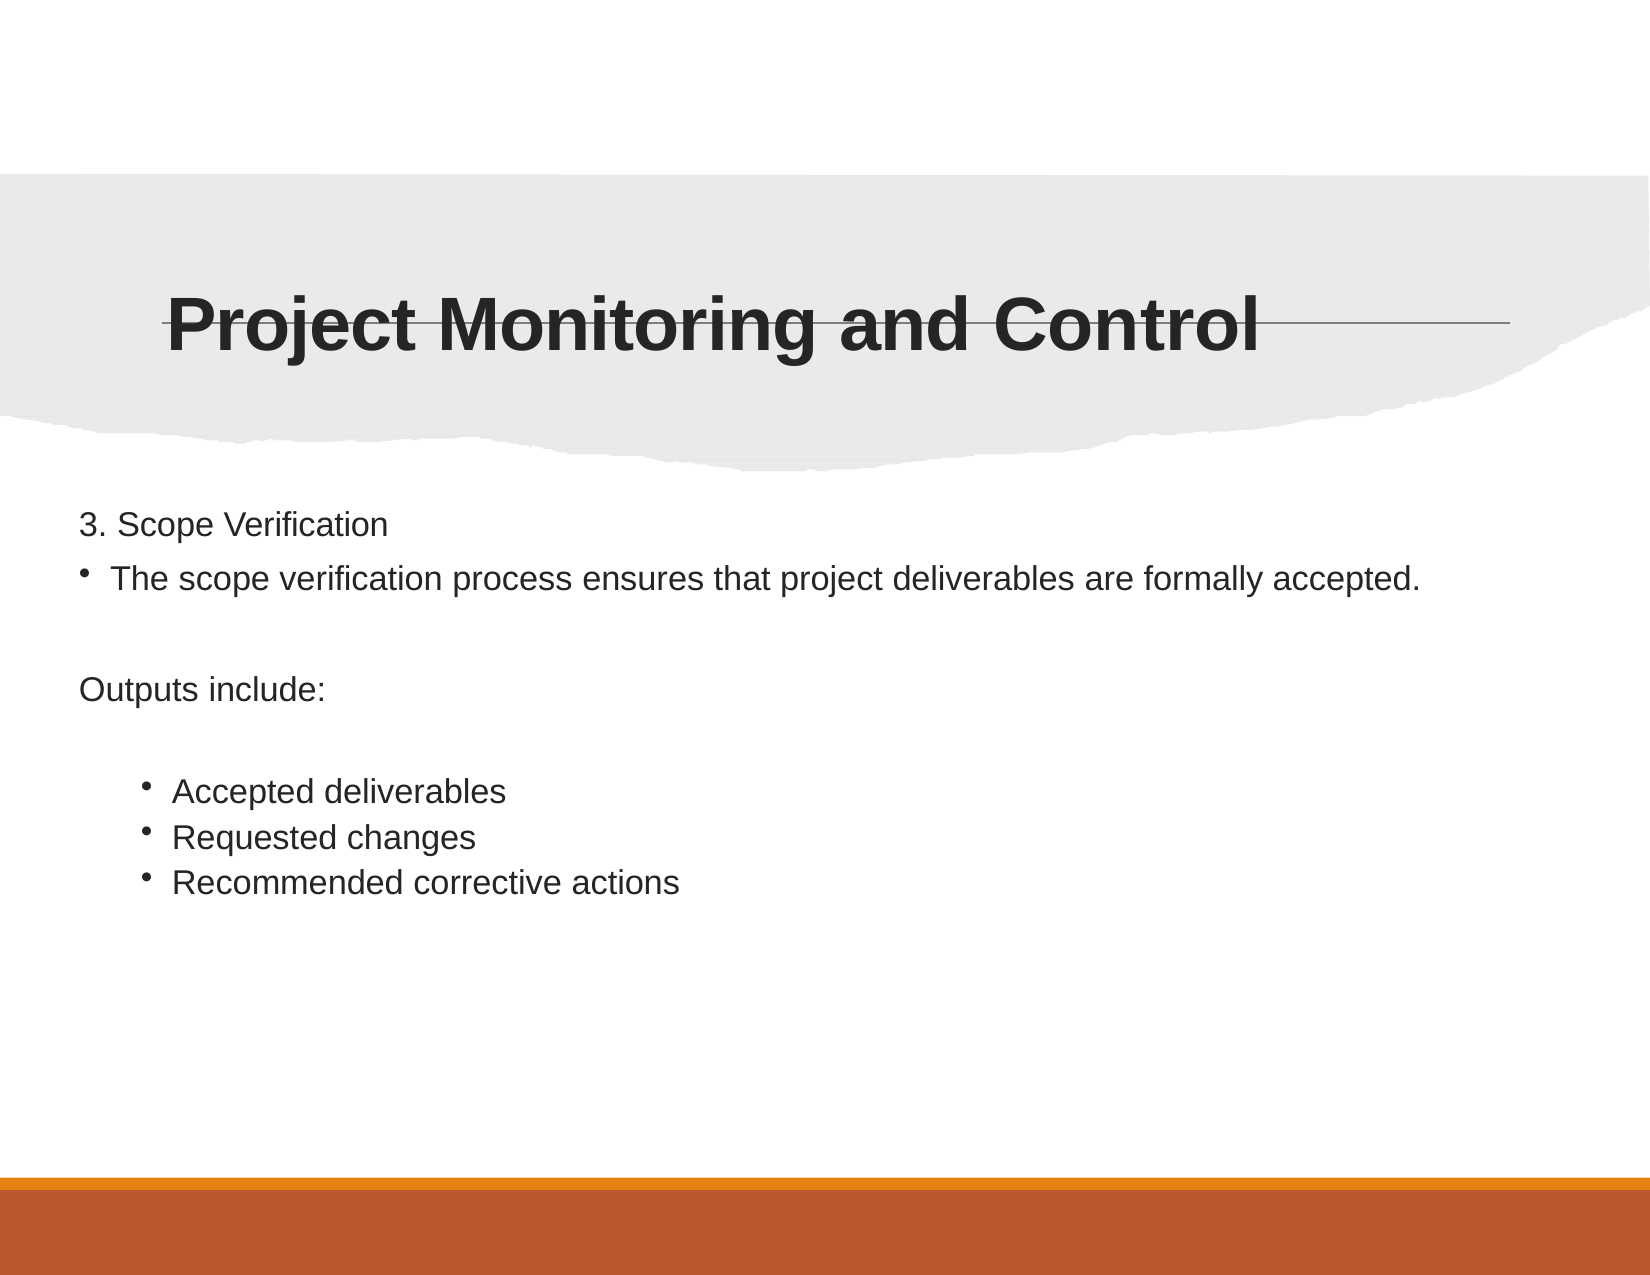

# Project Monitoring and Control
3. Scope Verification
The scope verification process ensures that project deliverables are formally accepted.

Outputs include:

Accepted deliverables
Requested changes
Recommended corrective actions